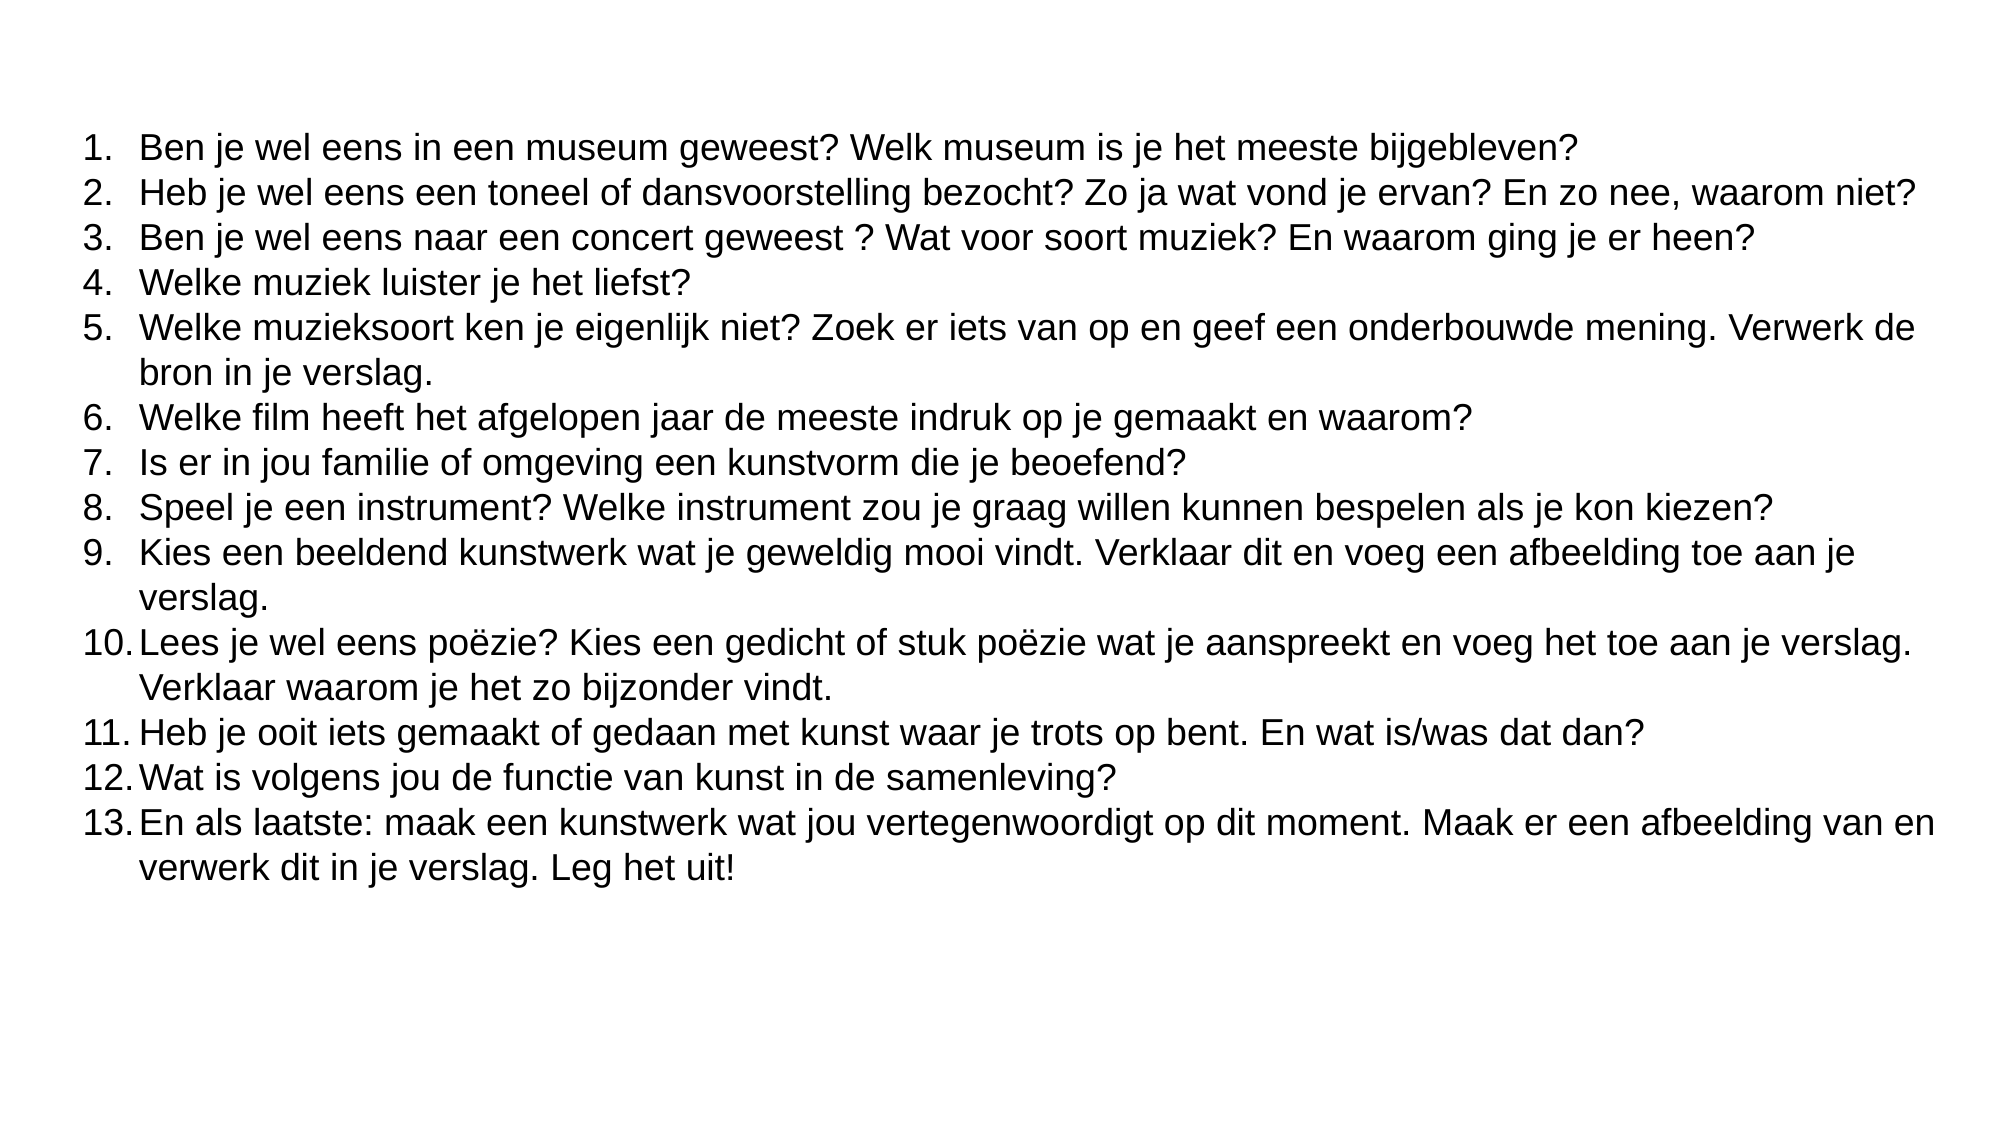

Ben je wel eens in een museum geweest? Welk museum is je het meeste bijgebleven?
Heb je wel eens een toneel of dansvoorstelling bezocht? Zo ja wat vond je ervan? En zo nee, waarom niet?
Ben je wel eens naar een concert geweest ? Wat voor soort muziek? En waarom ging je er heen?
Welke muziek luister je het liefst?
Welke muzieksoort ken je eigenlijk niet? Zoek er iets van op en geef een onderbouwde mening. Verwerk de bron in je verslag.
Welke film heeft het afgelopen jaar de meeste indruk op je gemaakt en waarom?
Is er in jou familie of omgeving een kunstvorm die je beoefend?
Speel je een instrument? Welke instrument zou je graag willen kunnen bespelen als je kon kiezen?
Kies een beeldend kunstwerk wat je geweldig mooi vindt. Verklaar dit en voeg een afbeelding toe aan je verslag.
Lees je wel eens poëzie? Kies een gedicht of stuk poëzie wat je aanspreekt en voeg het toe aan je verslag. Verklaar waarom je het zo bijzonder vindt.
Heb je ooit iets gemaakt of gedaan met kunst waar je trots op bent. En wat is/was dat dan?
Wat is volgens jou de functie van kunst in de samenleving?
En als laatste: maak een kunstwerk wat jou vertegenwoordigt op dit moment. Maak er een afbeelding van en verwerk dit in je verslag. Leg het uit!